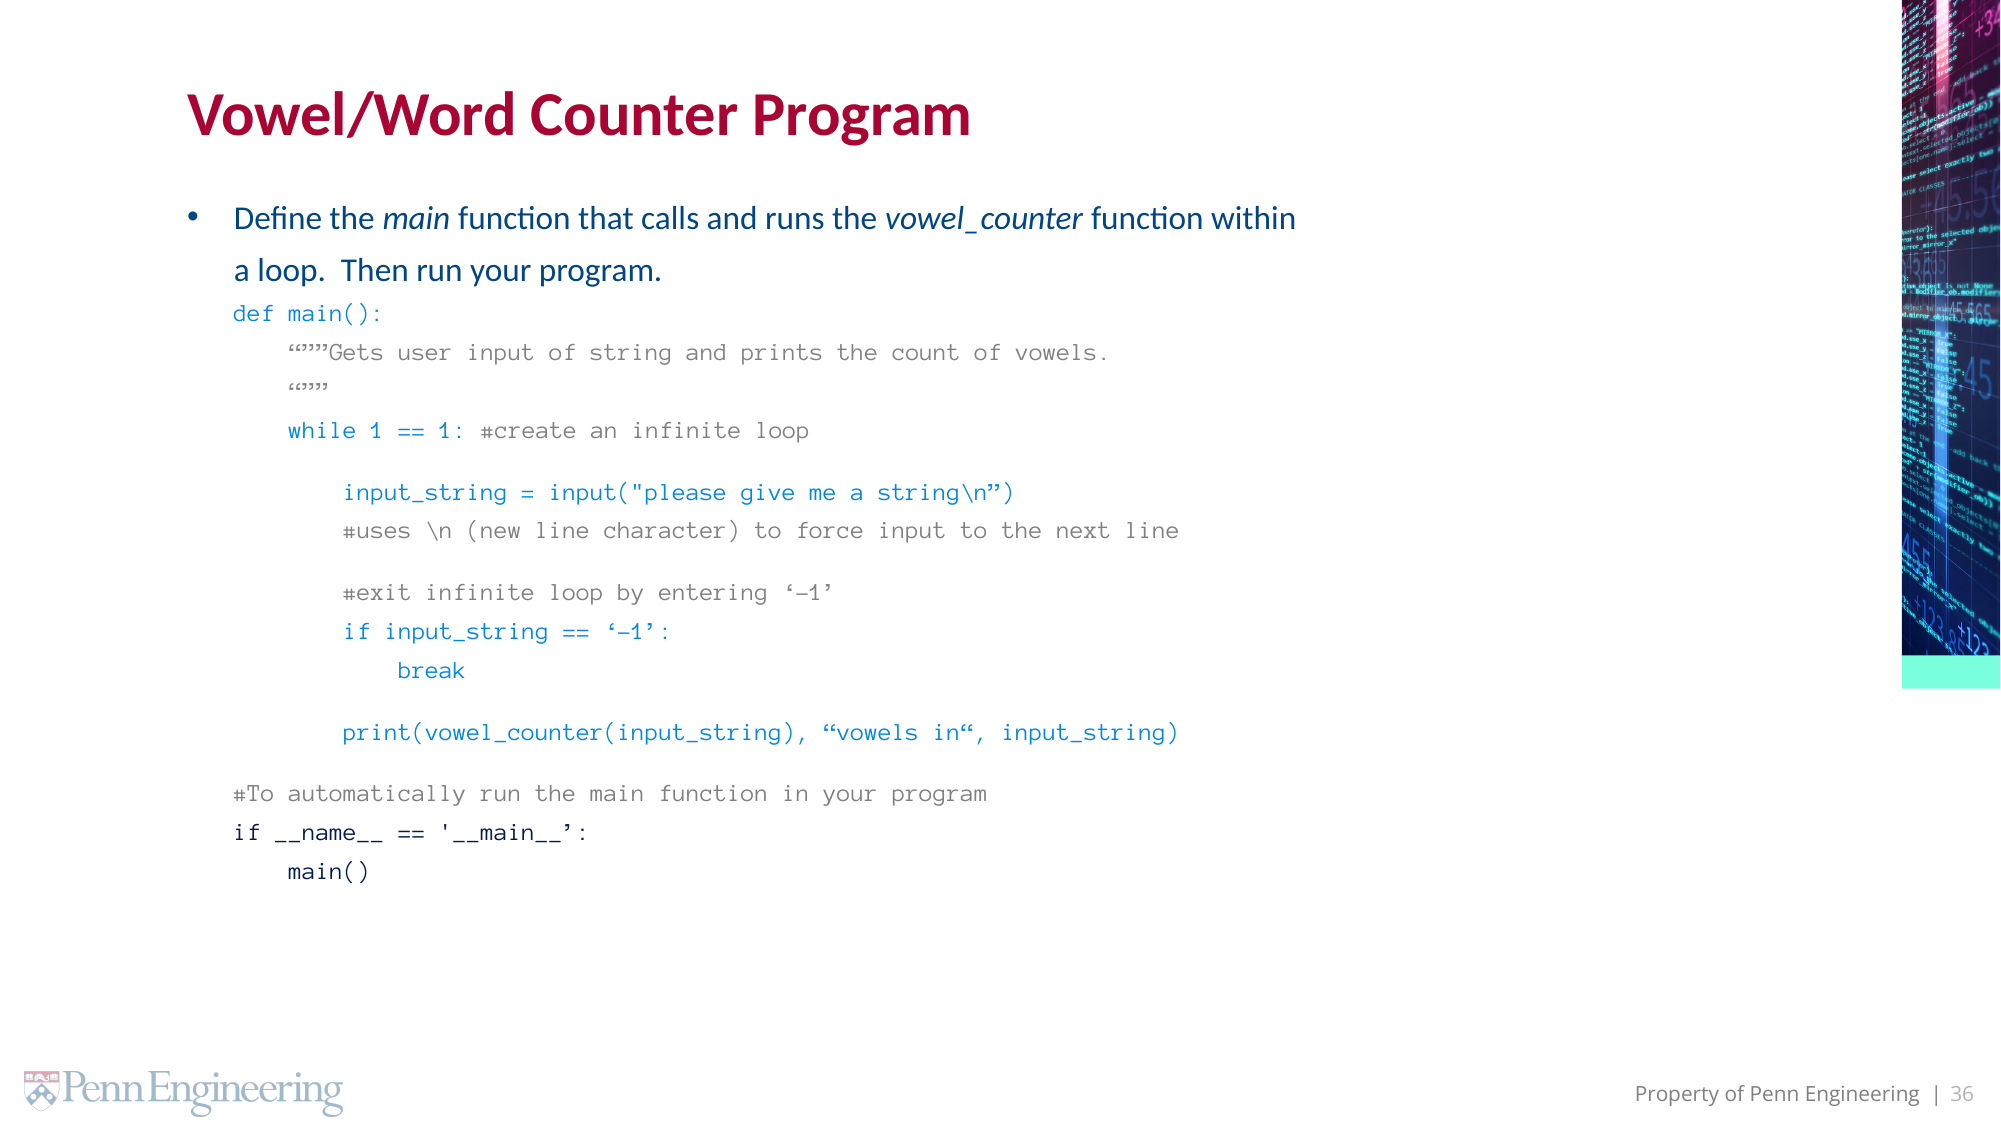

# Vowel/Word Counter Program
Define the main function that calls and runs the vowel_counter function within
a loop.  Then run your program.
def main():
    “””Gets user input of string and prints the count of vowels.
    “””
    while 1 == 1: #create an infinite loop
        input_string = input("please give me a string\n”)
        #uses \n (new line character) to force input to the next line
        #exit infinite loop by entering ‘-1’
        if input_string == ‘-1’:
            break
        print(vowel_counter(input_string), “vowels in“, input_string)
#To automatically run the main function in your program
if __name__ == '__main__’:
    main()

36